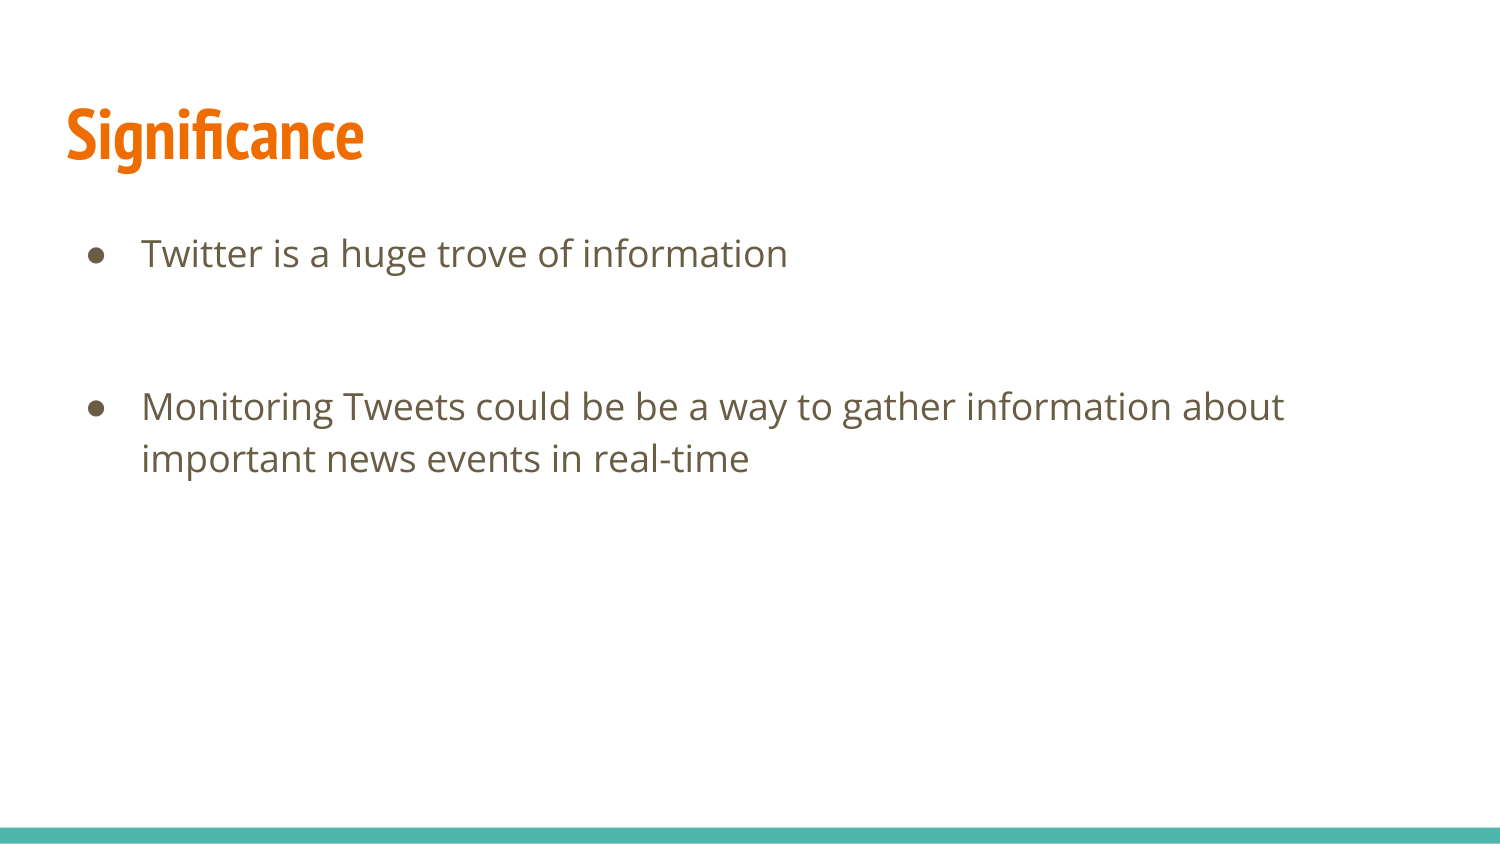

# Significance
Twitter is a huge trove of information

Monitoring Tweets could be be a way to gather information about important news events in real-time